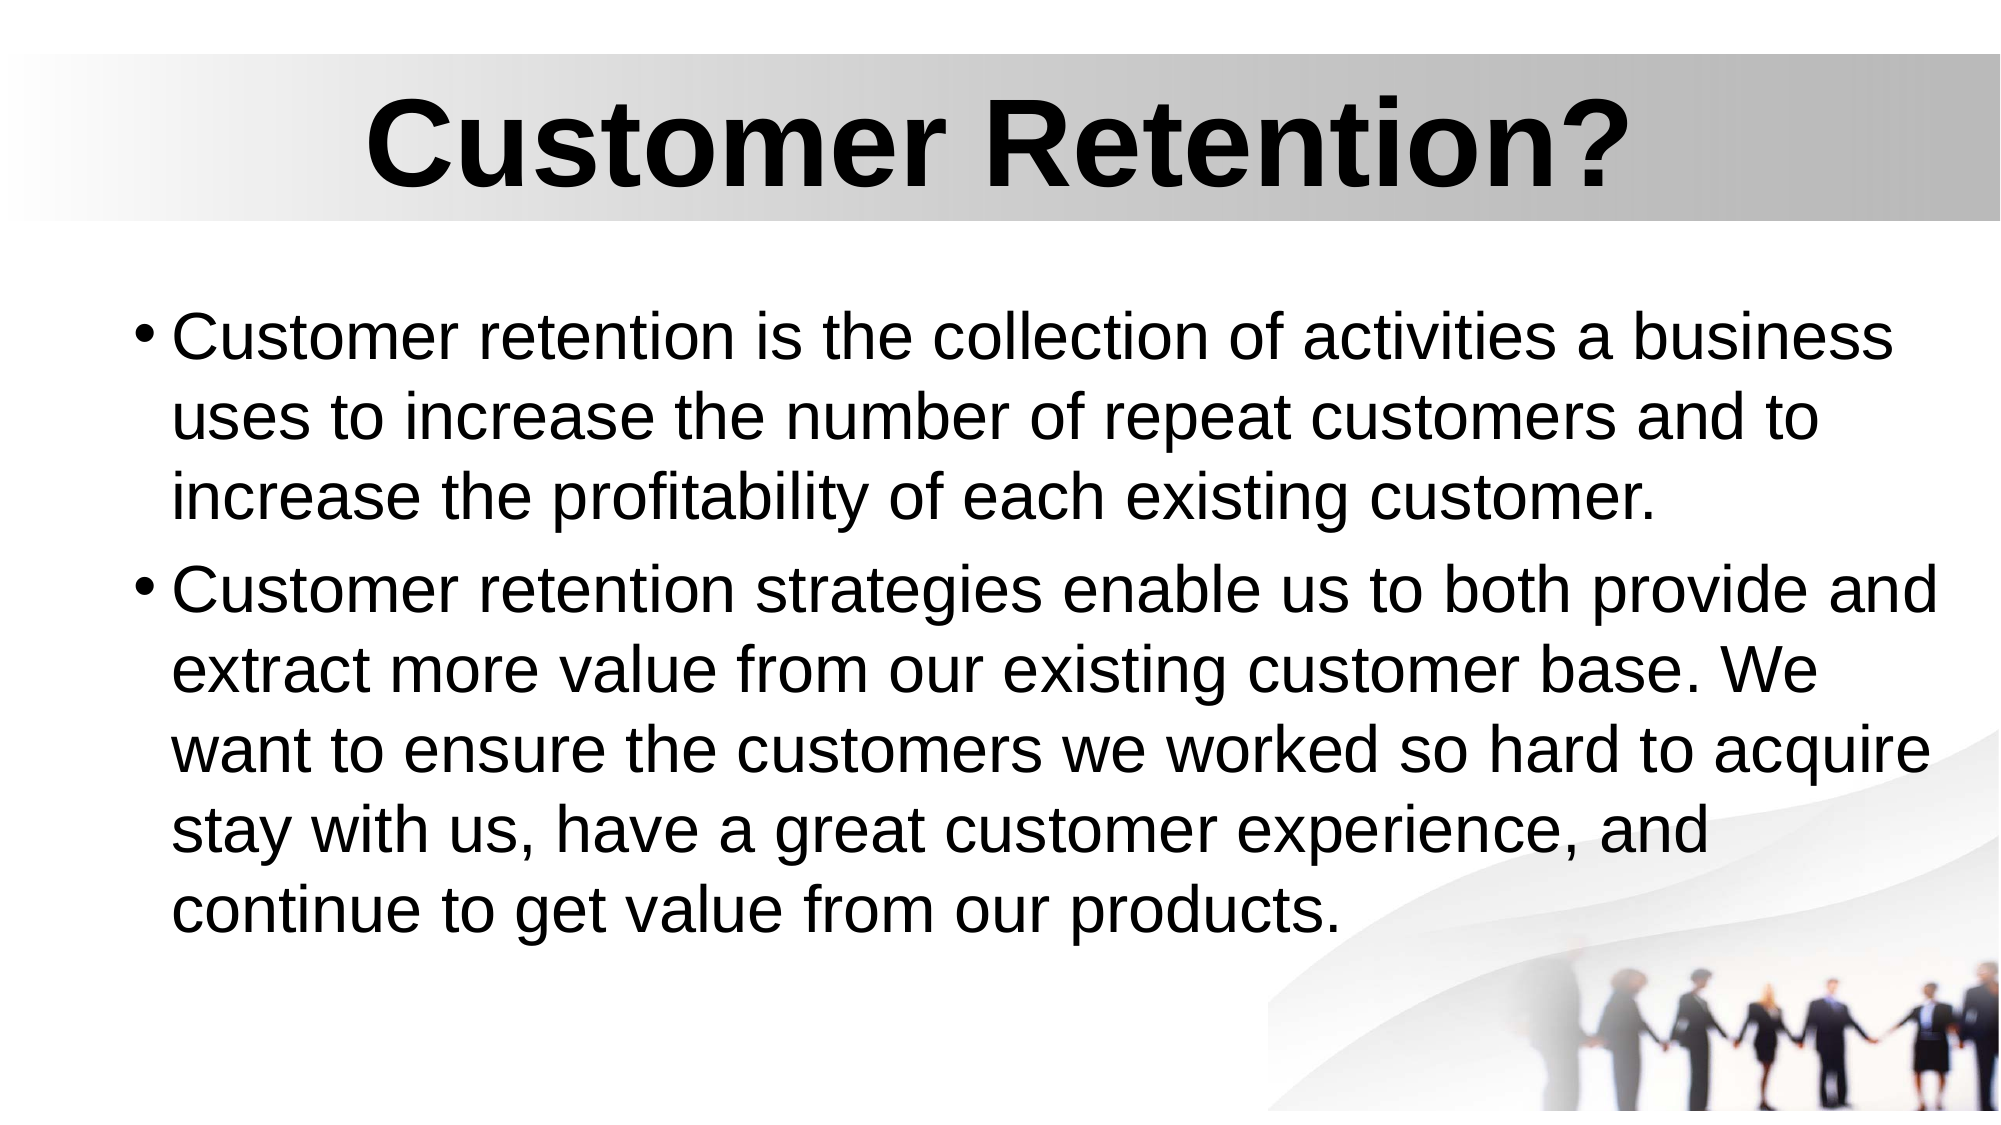

# Customer Retention?
Customer retention is the collection of activities a business uses to increase the number of repeat customers and to increase the profitability of each existing customer.
Customer retention strategies enable us to both provide and extract more value from our existing customer base. We want to ensure the customers we worked so hard to acquire stay with us, have a great customer experience, and continue to get value from our products.